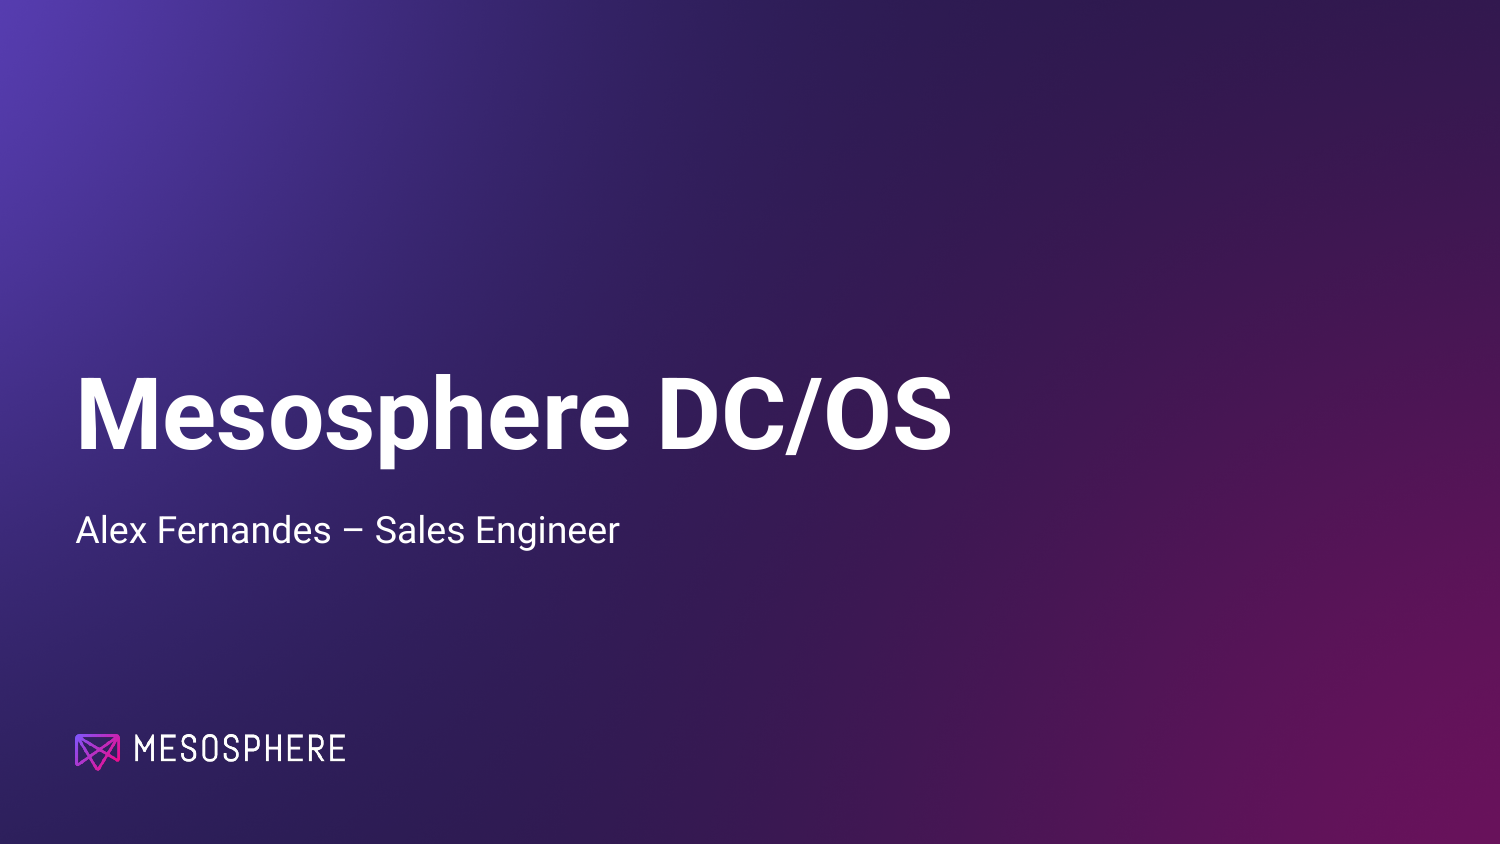

# Mesosphere DC/OS
Alex Fernandes – Sales Engineer